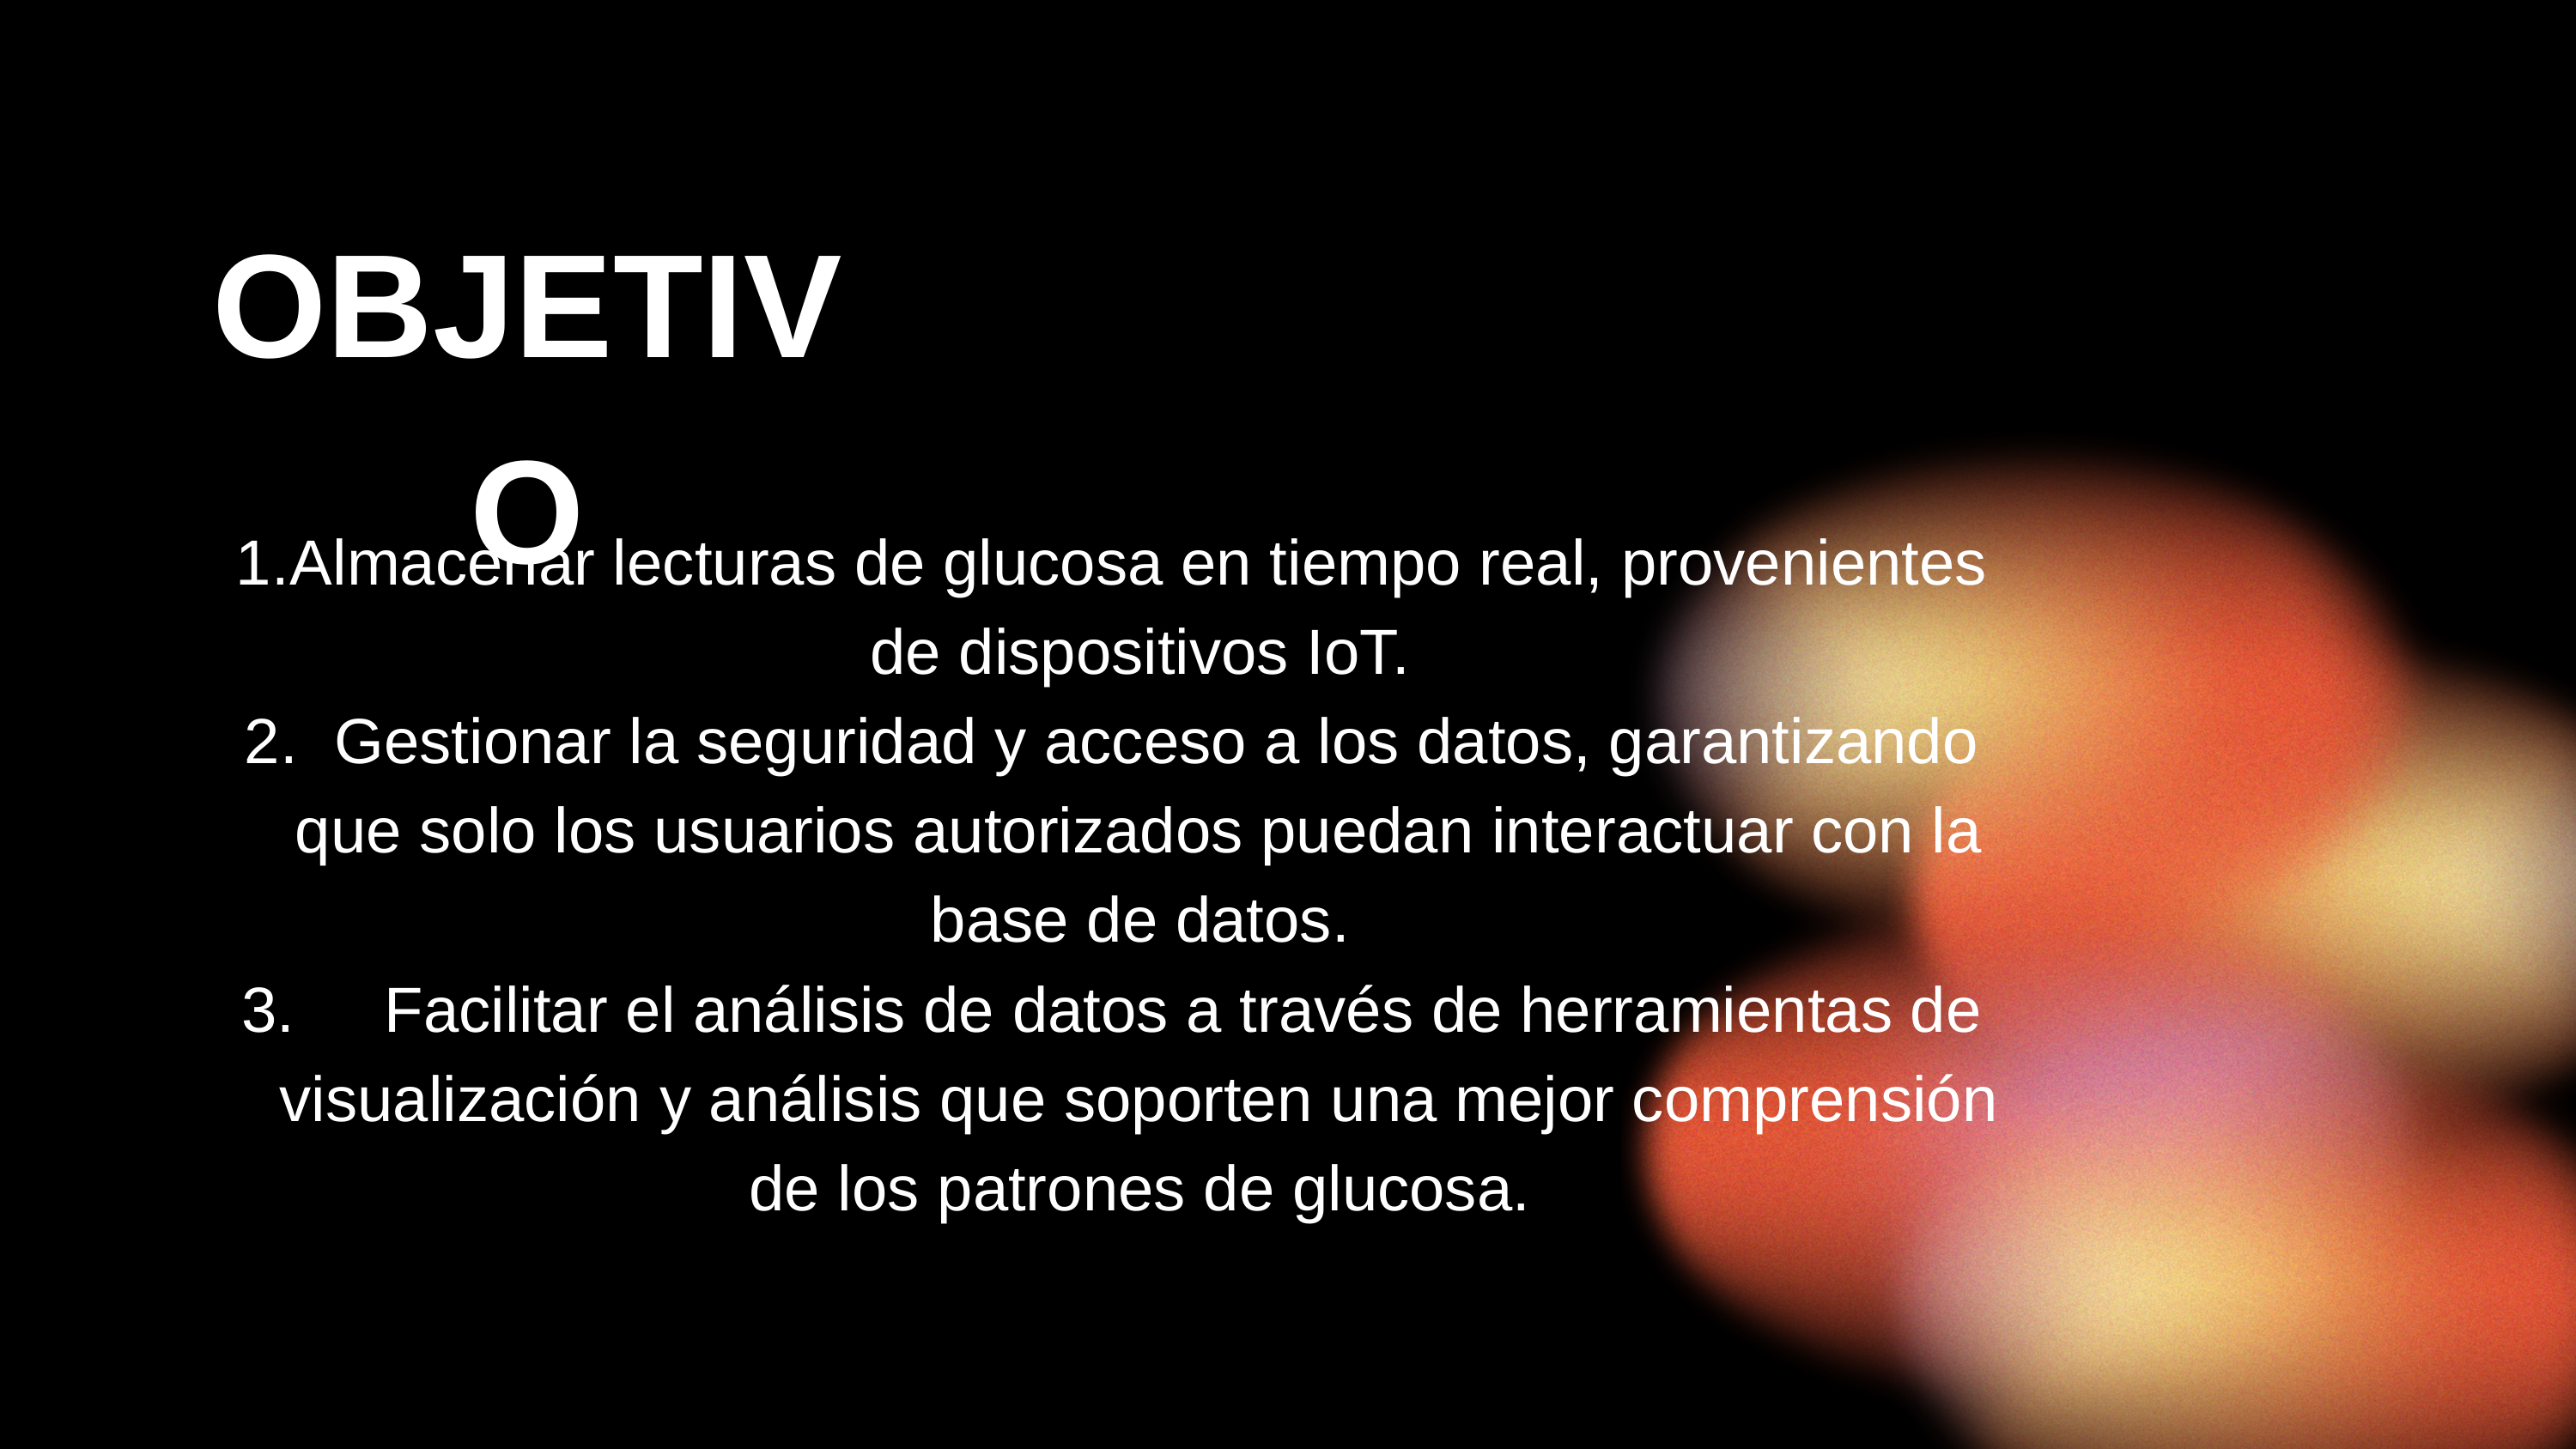

OBJETIVO

Almacenar lecturas de glucosa en tiempo real, provenientes de dispositivos IoT.
  Gestionar la seguridad y acceso a los datos, garantizando que solo los usuarios autorizados puedan interactuar con la base de datos.
     Facilitar el análisis de datos a través de herramientas de visualización y análisis que soporten una mejor comprensión de los patrones de glucosa.